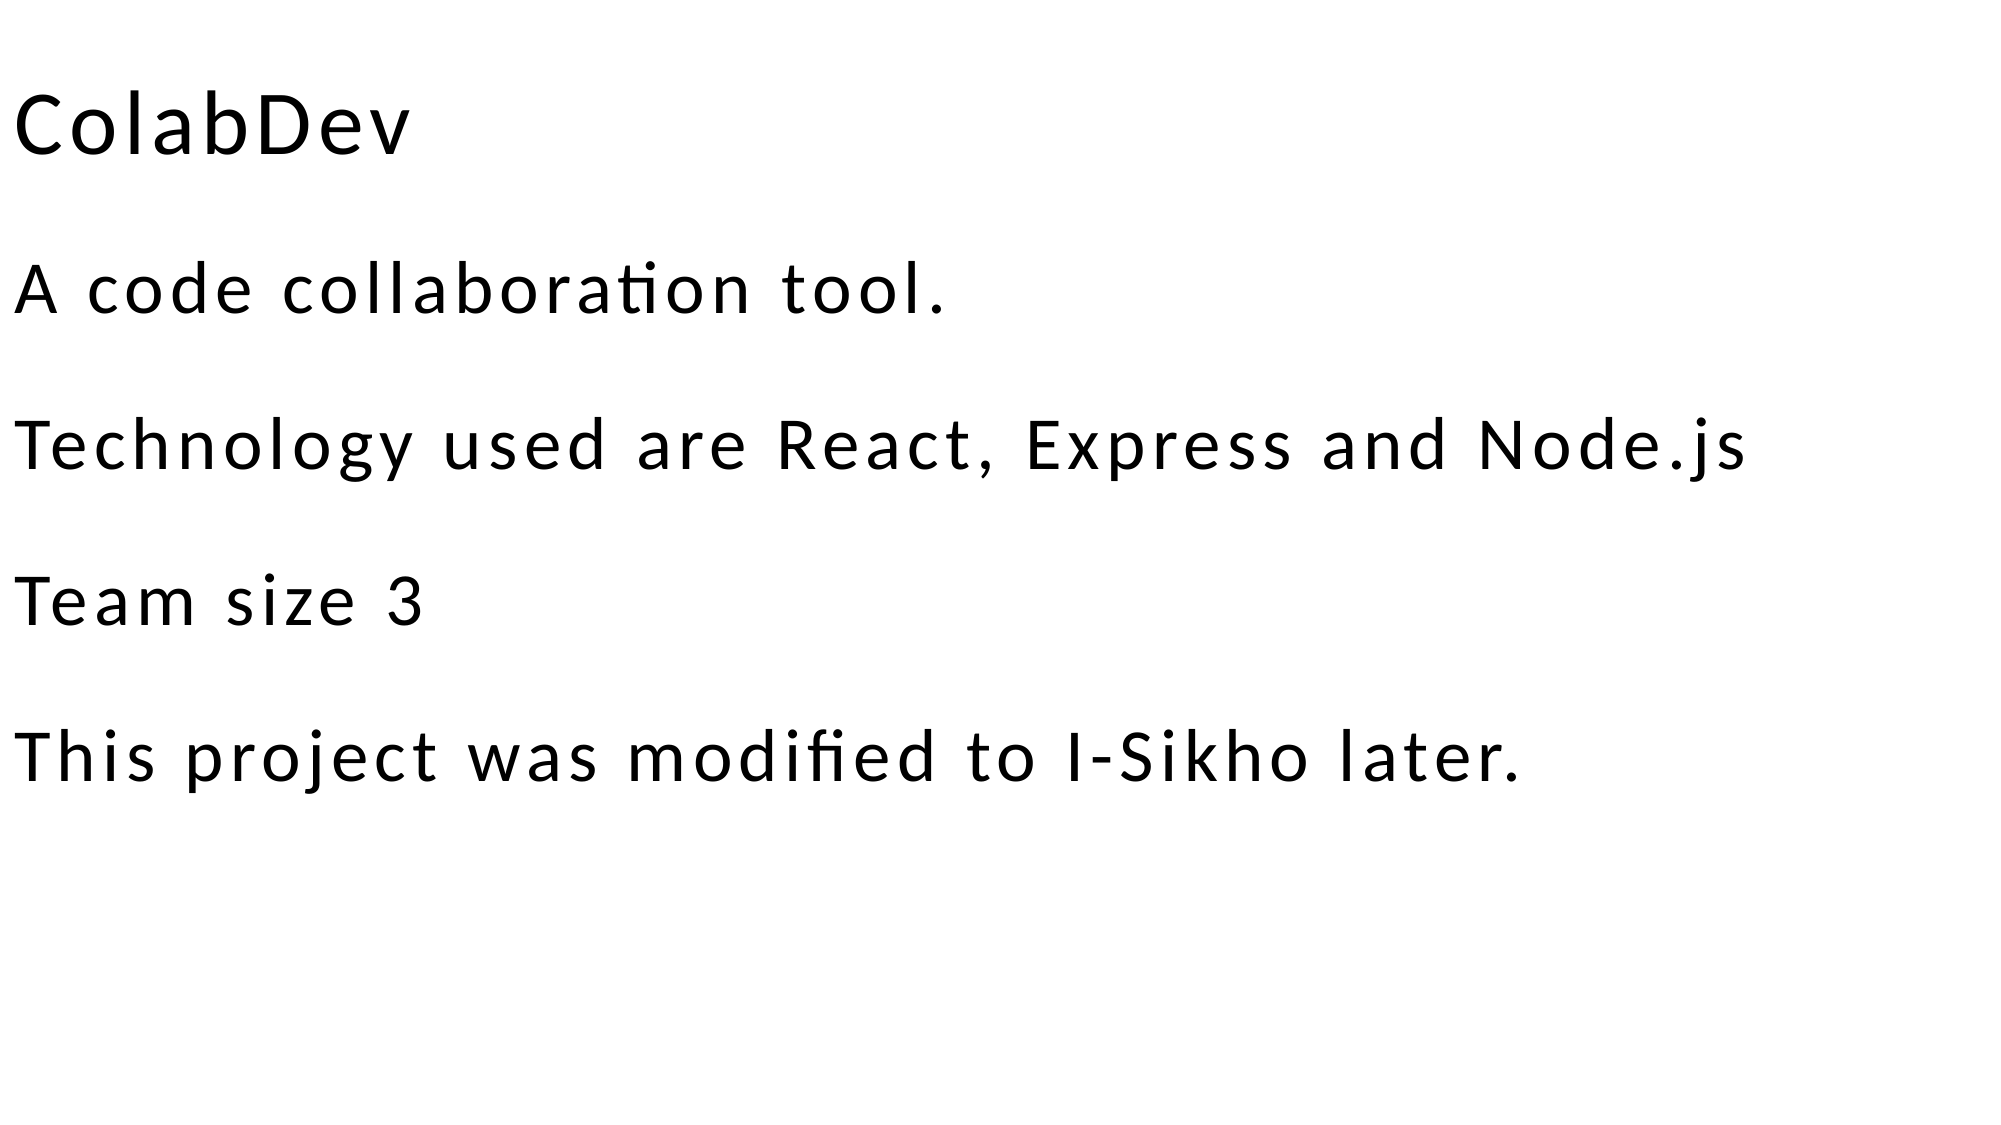

ColabDev
A code collaboration tool.
Technology used are React, Express and Node.js
Team size 3
This project was modified to I-Sikho later.